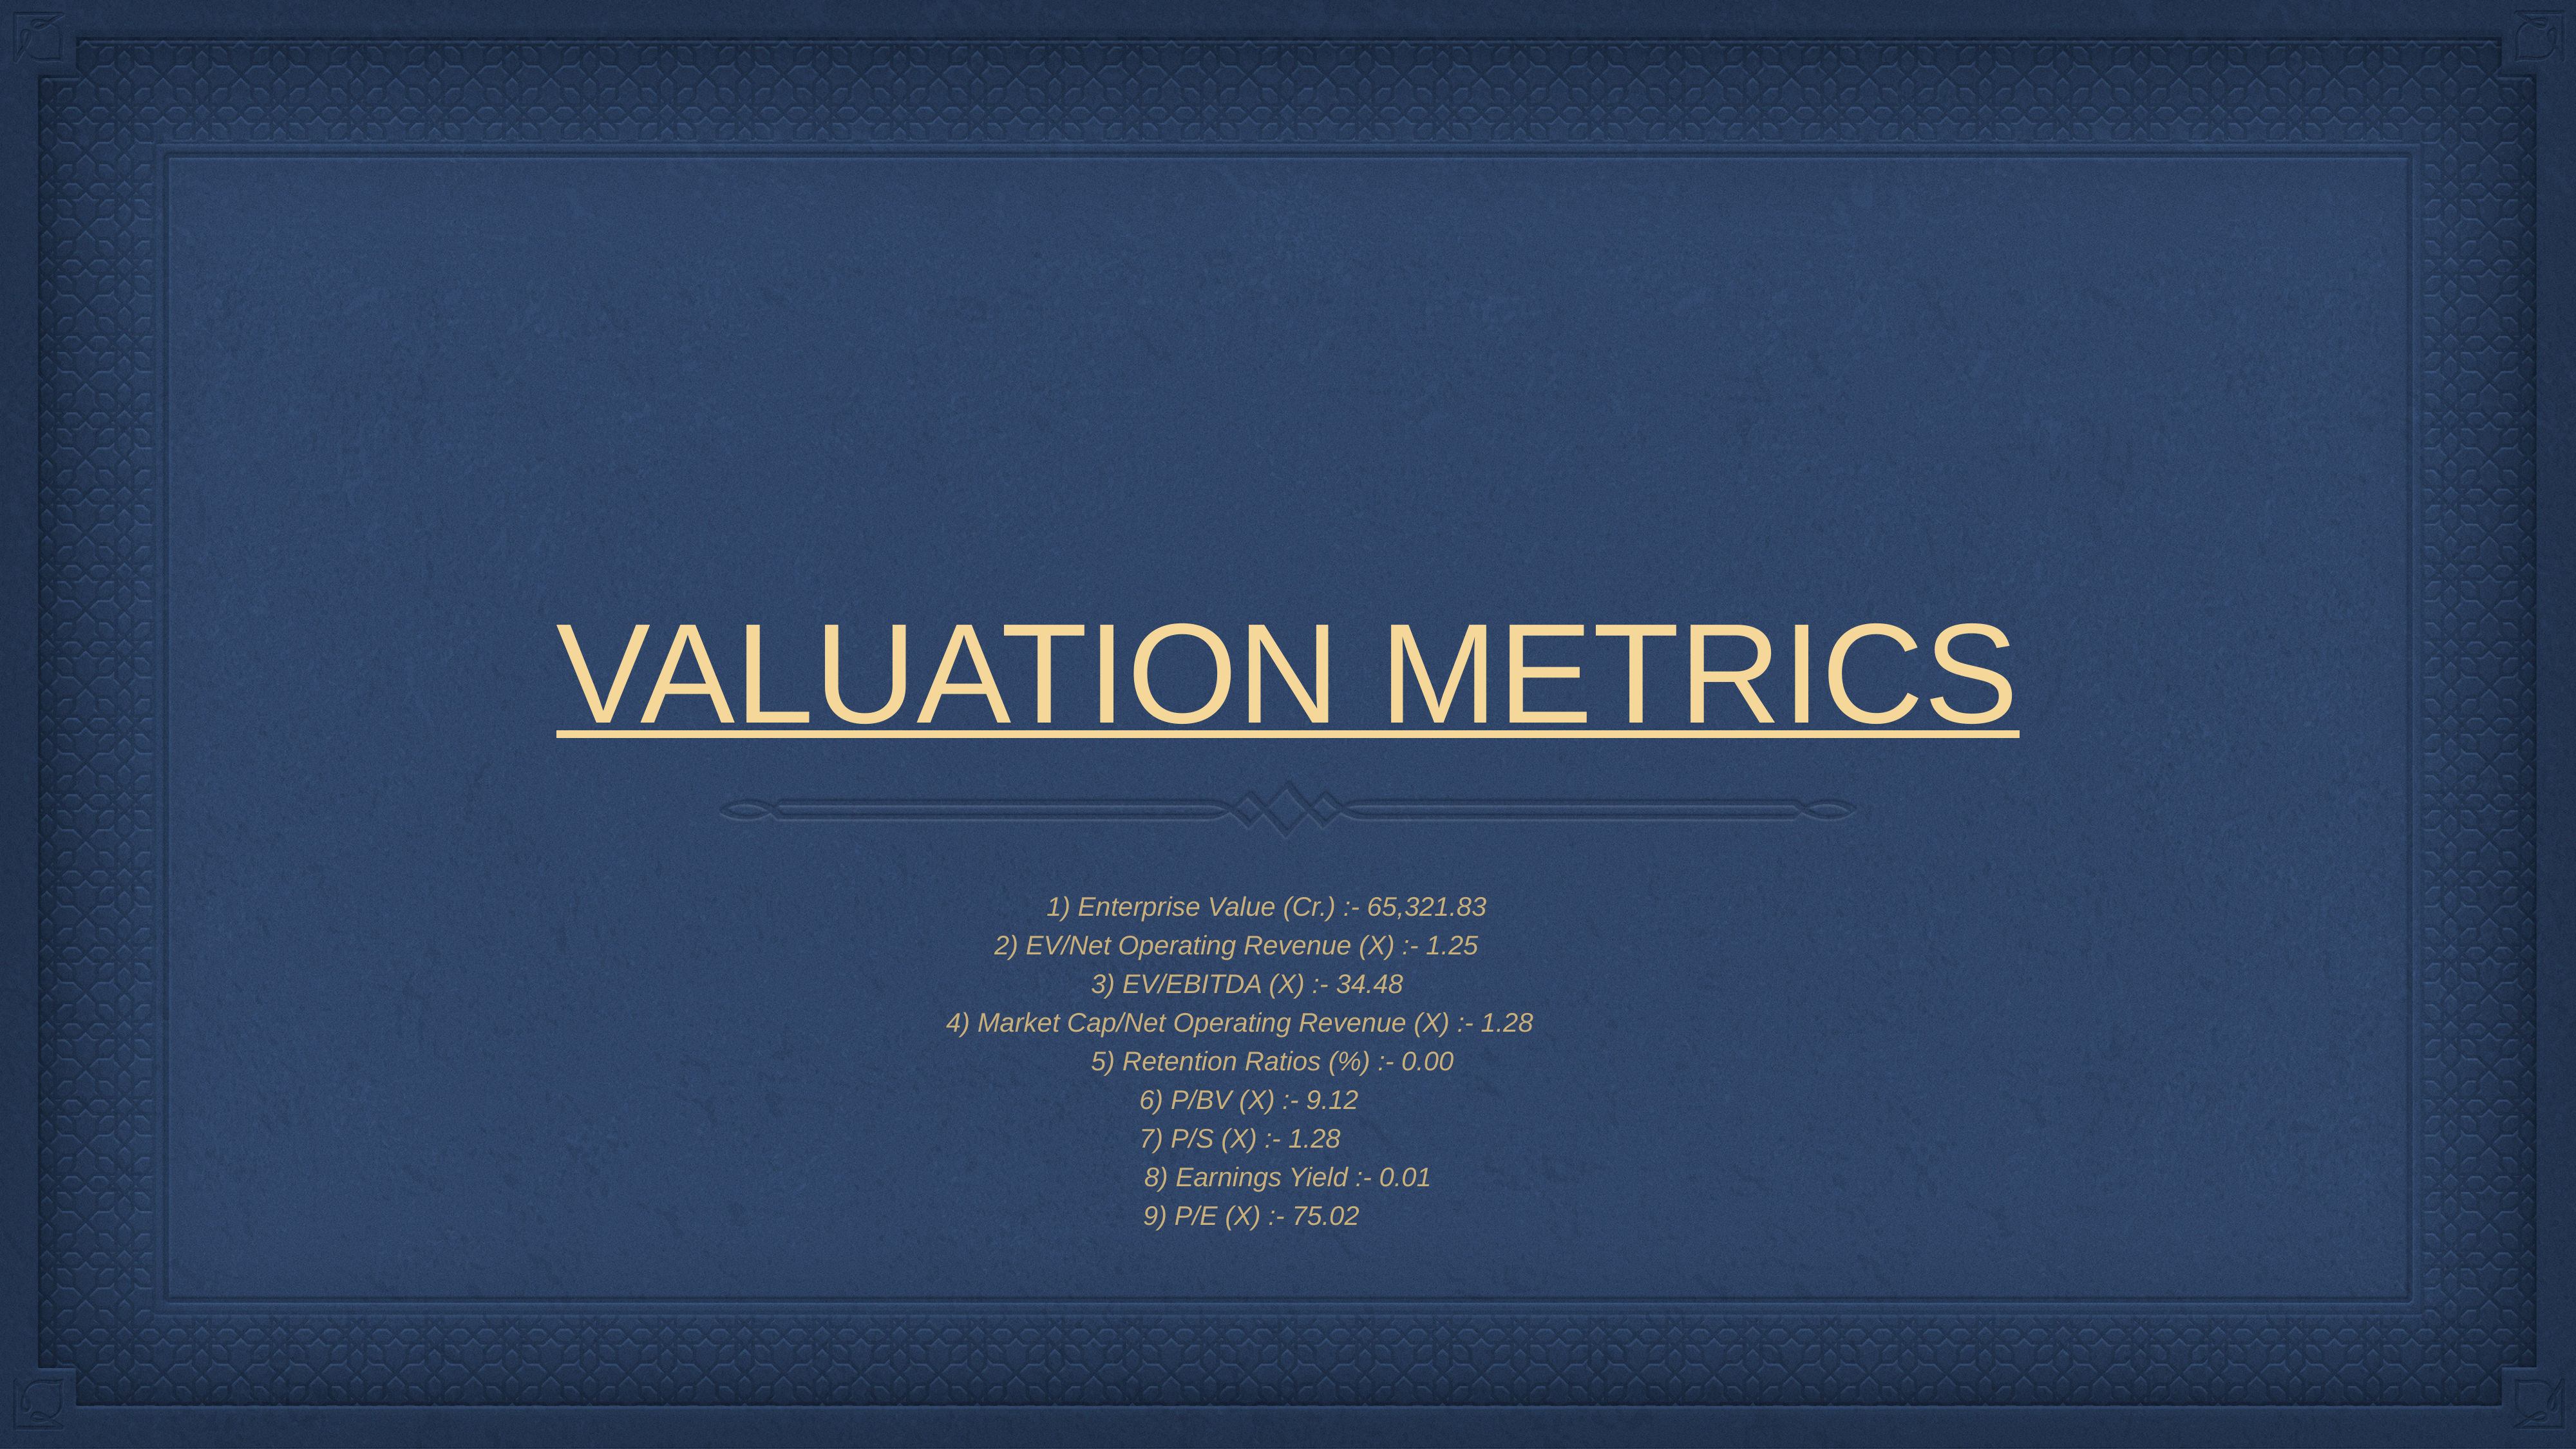

# VALUATION METRICS
1) Enterprise Value (Cr.) :- 65,321.83
2) EV/Net Operating Revenue (X) :- 1.25
3) EV/EBITDA (X) :- 34.48
4) Market Cap/Net Operating Revenue (X) :- 1.28
5) Retention Ratios (%) :- 0.00
6) P/BV (X) :- 9.12
7) P/S (X) :- 1.28
8) Earnings Yield :- 0.01
9) P/E (X) :- 75.02